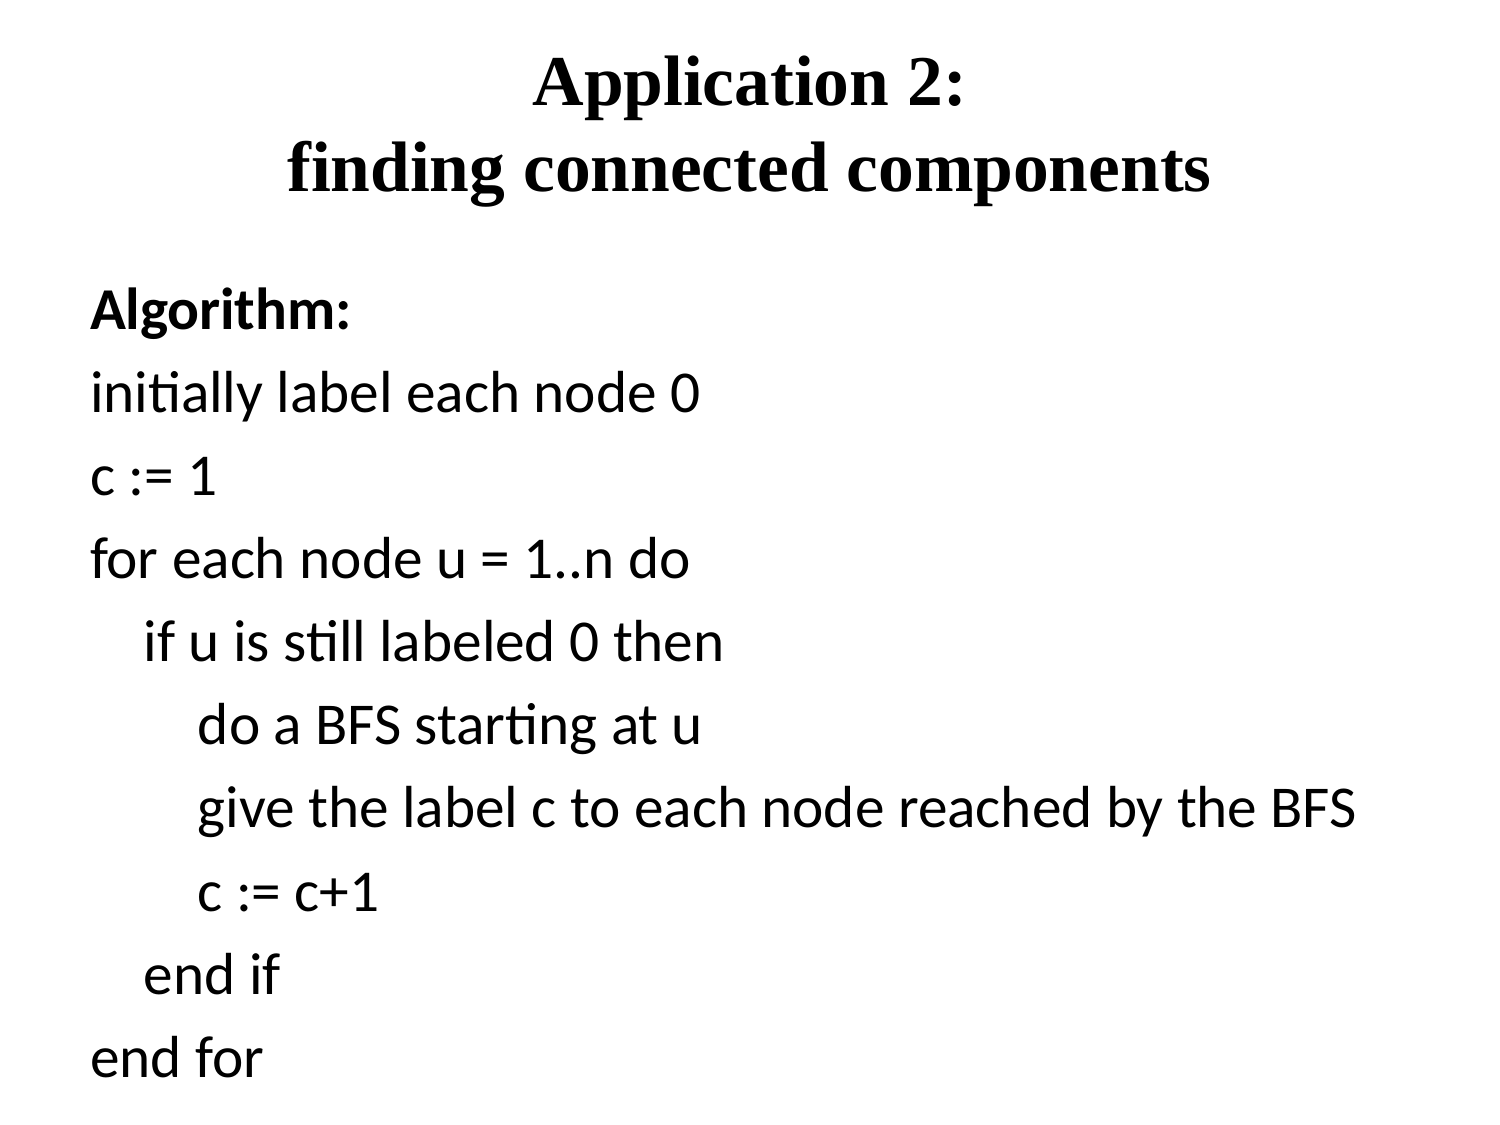

# Application 2: finding connected components
Algorithm:
initially label each node 0
c := 1
for each node u = 1..n do
    if u is still labeled 0 then
        do a BFS starting at u
        give the label c to each node reached by the BFS
        c := c+1
    end if
end for